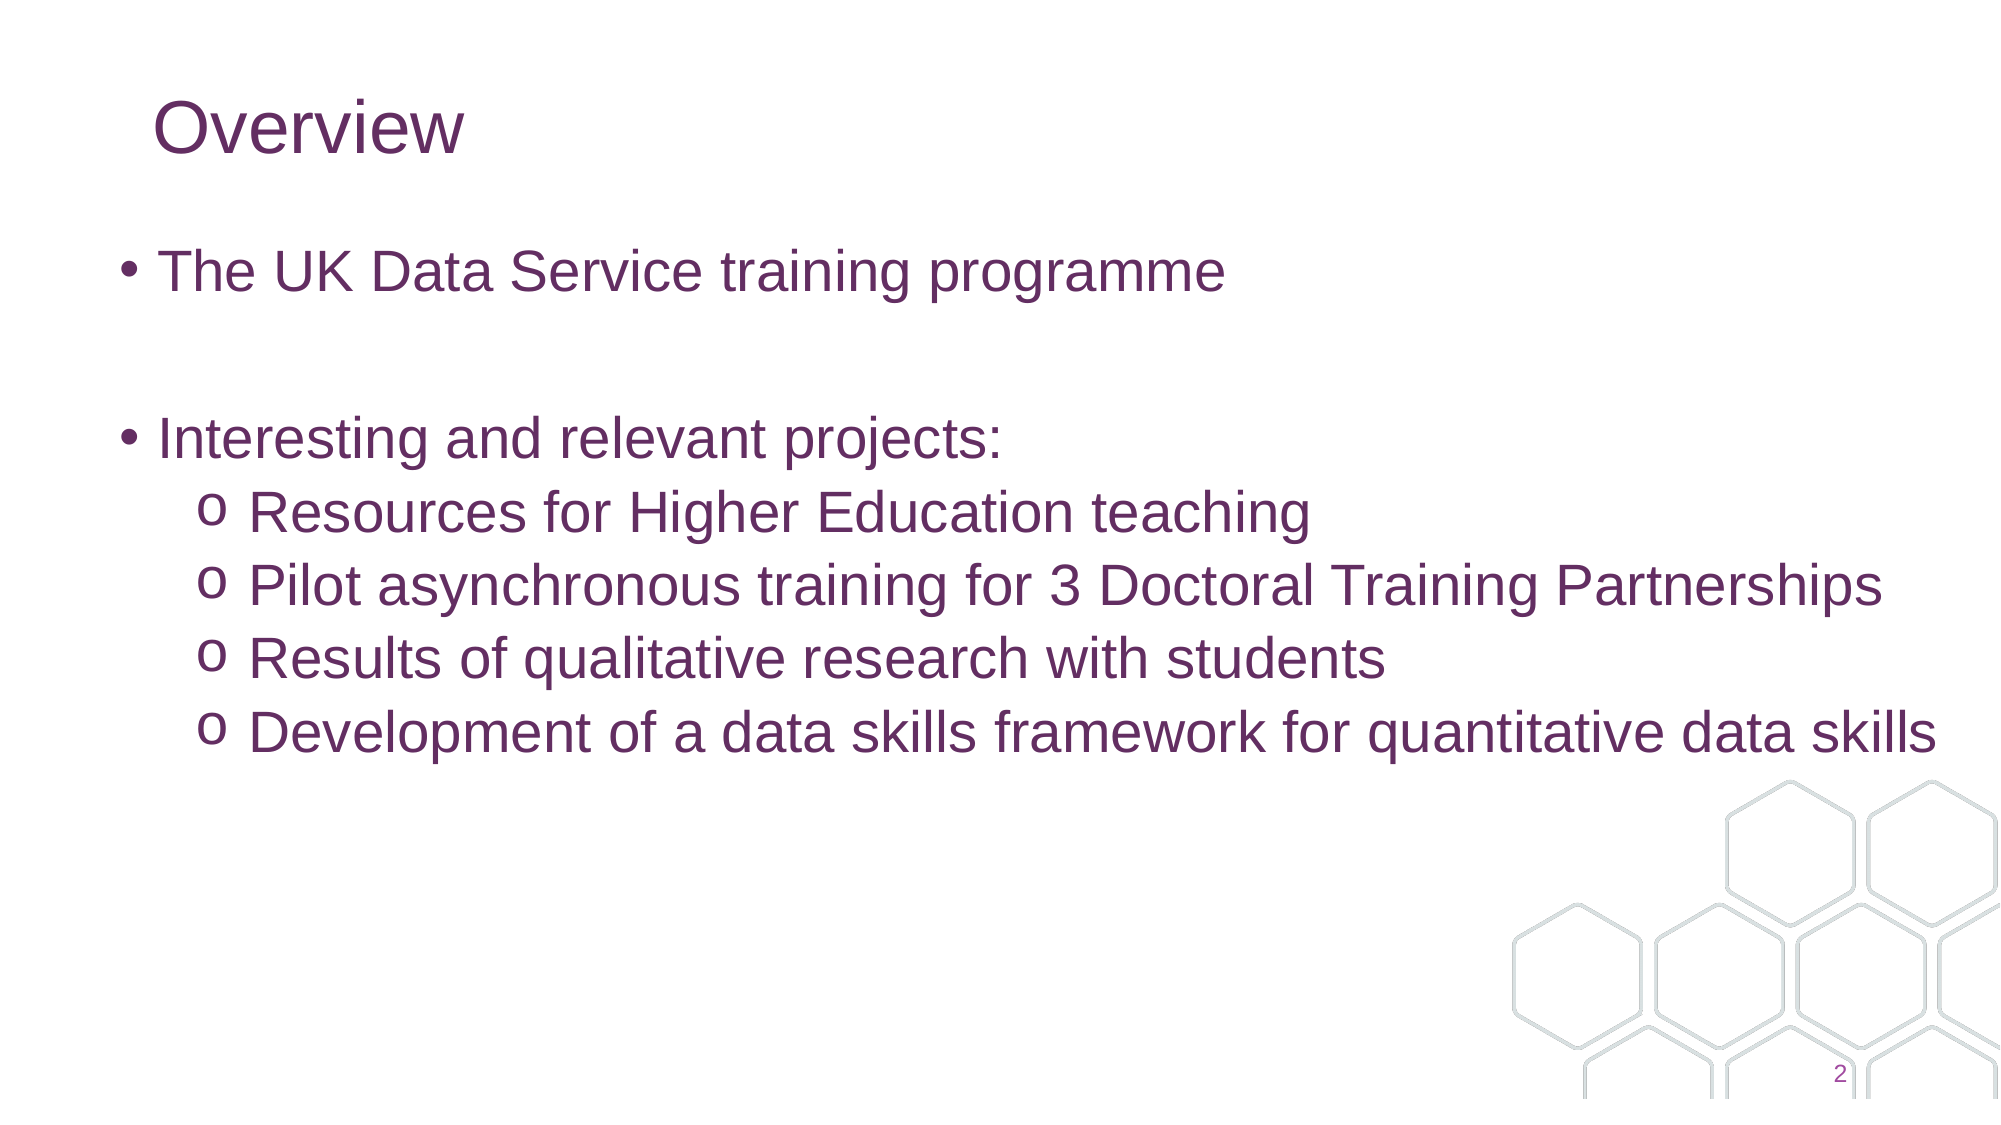

# Overview
The UK Data Service training programme

Interesting and relevant projects:
 Resources for Higher Education teaching
 Pilot asynchronous training for 3 Doctoral Training Partnerships
 Results of qualitative research with students
 Development of a data skills framework for quantitative data skills

2